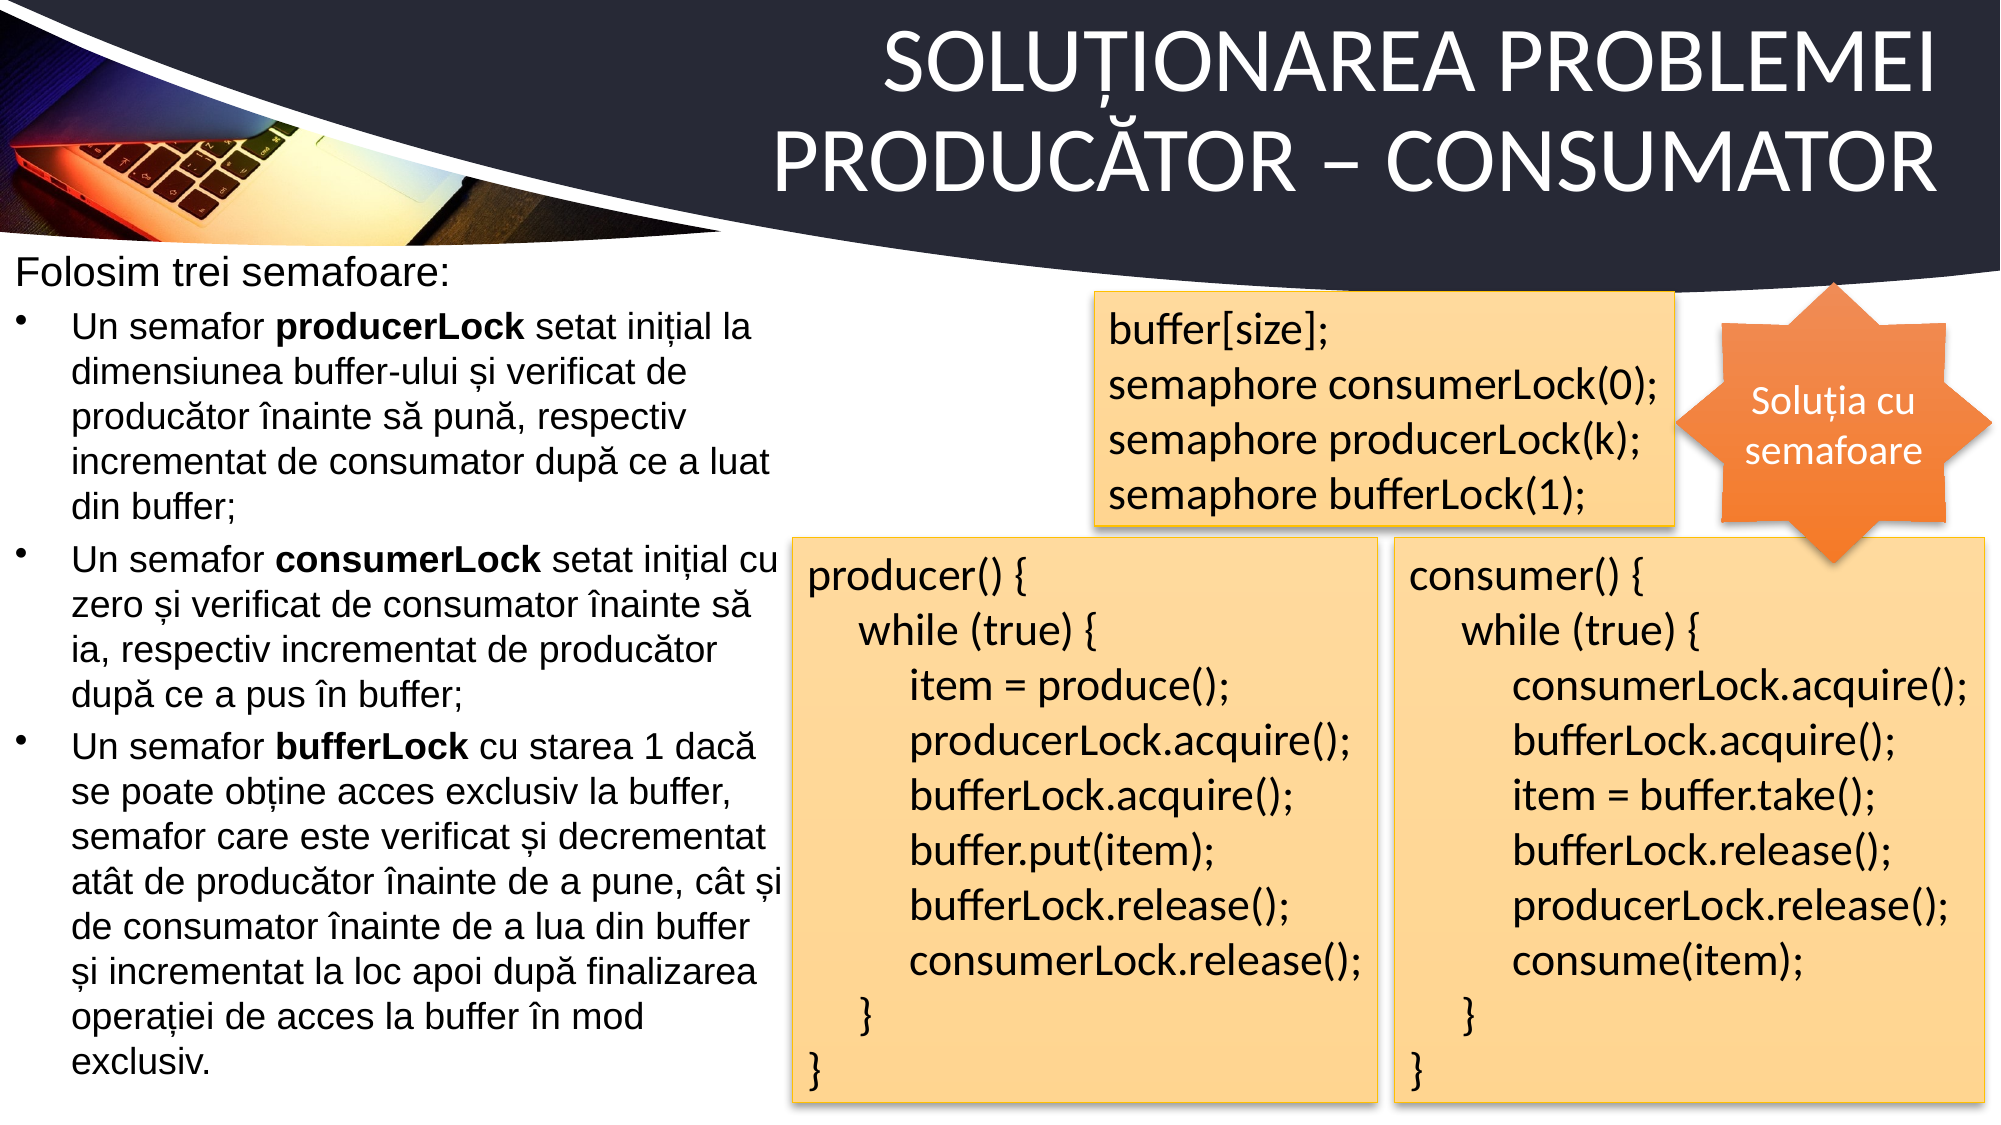

# Soluționarea problemei producător – consumator
Folosim trei semafoare:
Un semafor producerLock setat inițial la dimensiunea buffer-ului și verificat de producător înainte să pună, respectiv incrementat de consumator după ce a luat din buffer;
Un semafor consumerLock setat inițial cu zero și verificat de consumator înainte să ia, respectiv incrementat de producător după ce a pus în buffer;
Un semafor bufferLock cu starea 1 dacă se poate obține acces exclusiv la buffer, semafor care este verificat și decrementat atât de producător înainte de a pune, cât și de consumator înainte de a lua din buffer și incrementat la loc apoi după finalizarea operației de acces la buffer în mod exclusiv.
Soluția cu semafoare
buffer[size];
semaphore consumerLock(0);
semaphore producerLock(k);
semaphore bufferLock(1);
producer() {
     while (true) {
          item = produce();
          producerLock.acquire();
          bufferLock.acquire();
          buffer.put(item);
          bufferLock.release();
          consumerLock.release();
     }
}
consumer() {
     while (true) {
          consumerLock.acquire();
          bufferLock.acquire();
          item = buffer.take();
          bufferLock.release();
          producerLock.release();
          consume(item);
     }
}